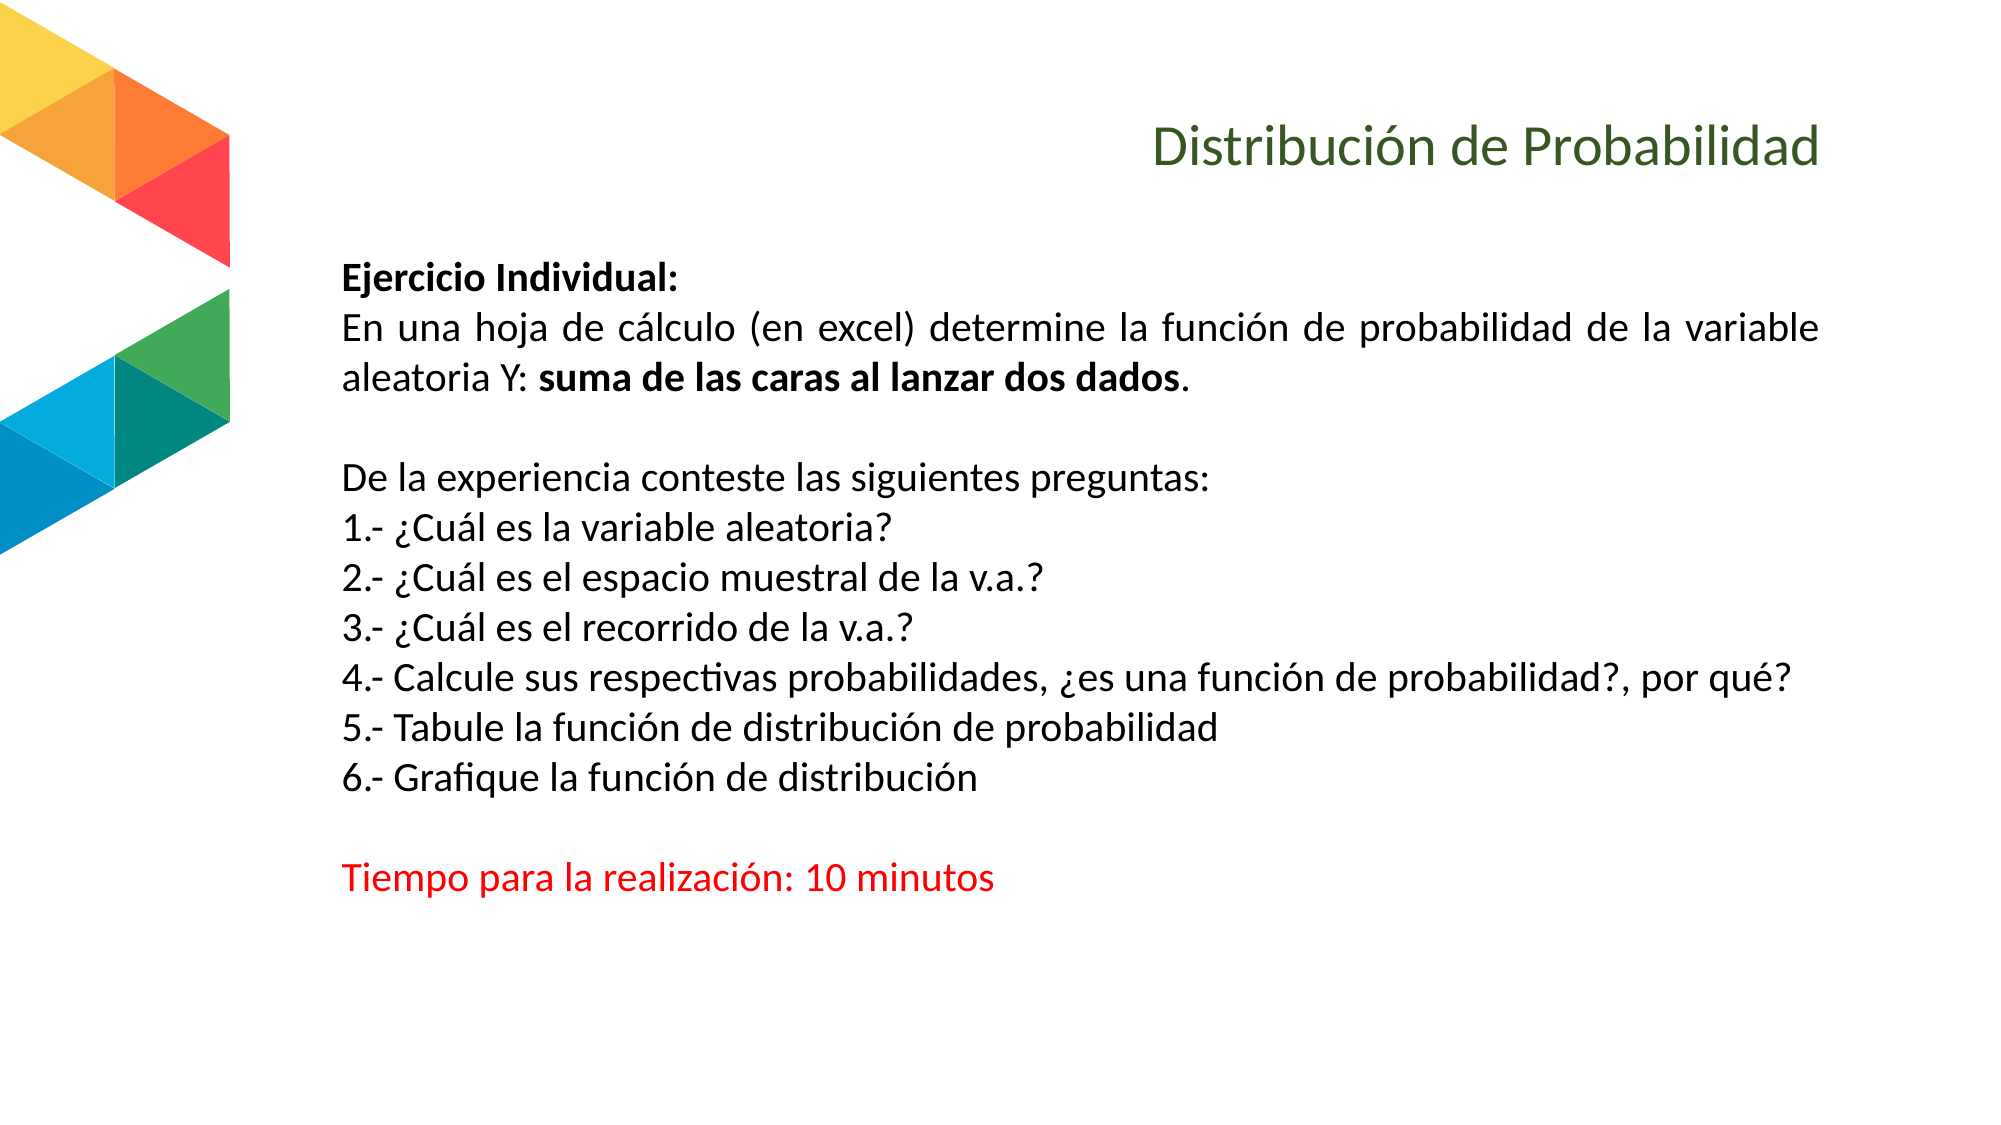

# Distribución de Probabilidad

Ejercicio Individual:
En una hoja de cálculo (en excel) determine la función de probabilidad de la variable aleatoria Y: suma de las caras al lanzar dos dados.

De la experiencia conteste las siguientes preguntas:
1.- ¿Cuál es la variable aleatoria?
2.- ¿Cuál es el espacio muestral de la v.a.?
3.- ¿Cuál es el recorrido de la v.a.?
4.- Calcule sus respectivas probabilidades, ¿es una función de probabilidad?, por qué?
5.- Tabule la función de distribución de probabilidad
6.- Grafique la función de distribución

Tiempo para la realización: 10 minutos